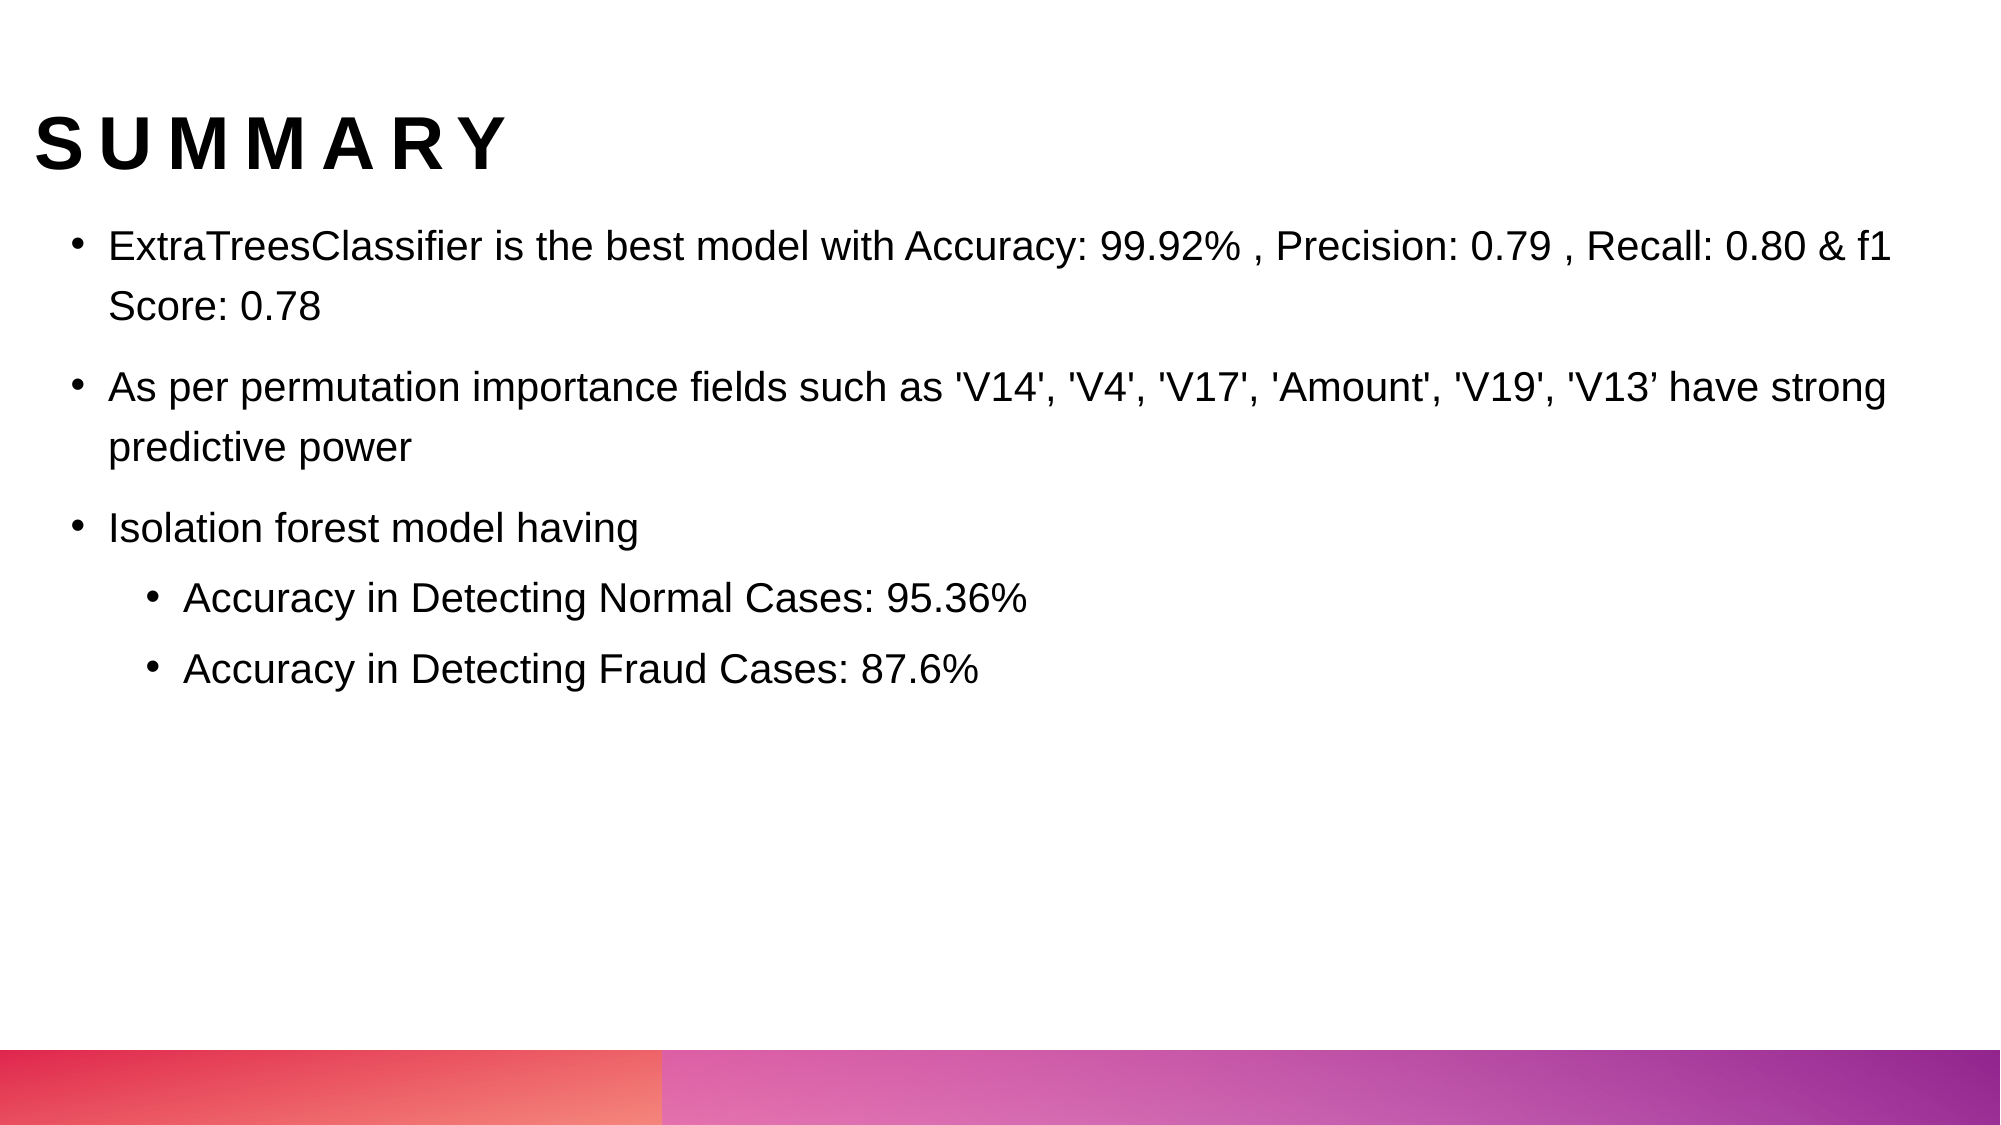

# Summary

ExtraTreesClassifier is the best model with Accuracy: 99.92% , Precision: 0.79 , Recall: 0.80 & f1 Score: 0.78
As per permutation importance fields such as 'V14', 'V4', 'V17', 'Amount', 'V19', 'V13’ have strong predictive power
Isolation forest model having
Accuracy in Detecting Normal Cases: 95.36%
Accuracy in Detecting Fraud Cases: 87.6%